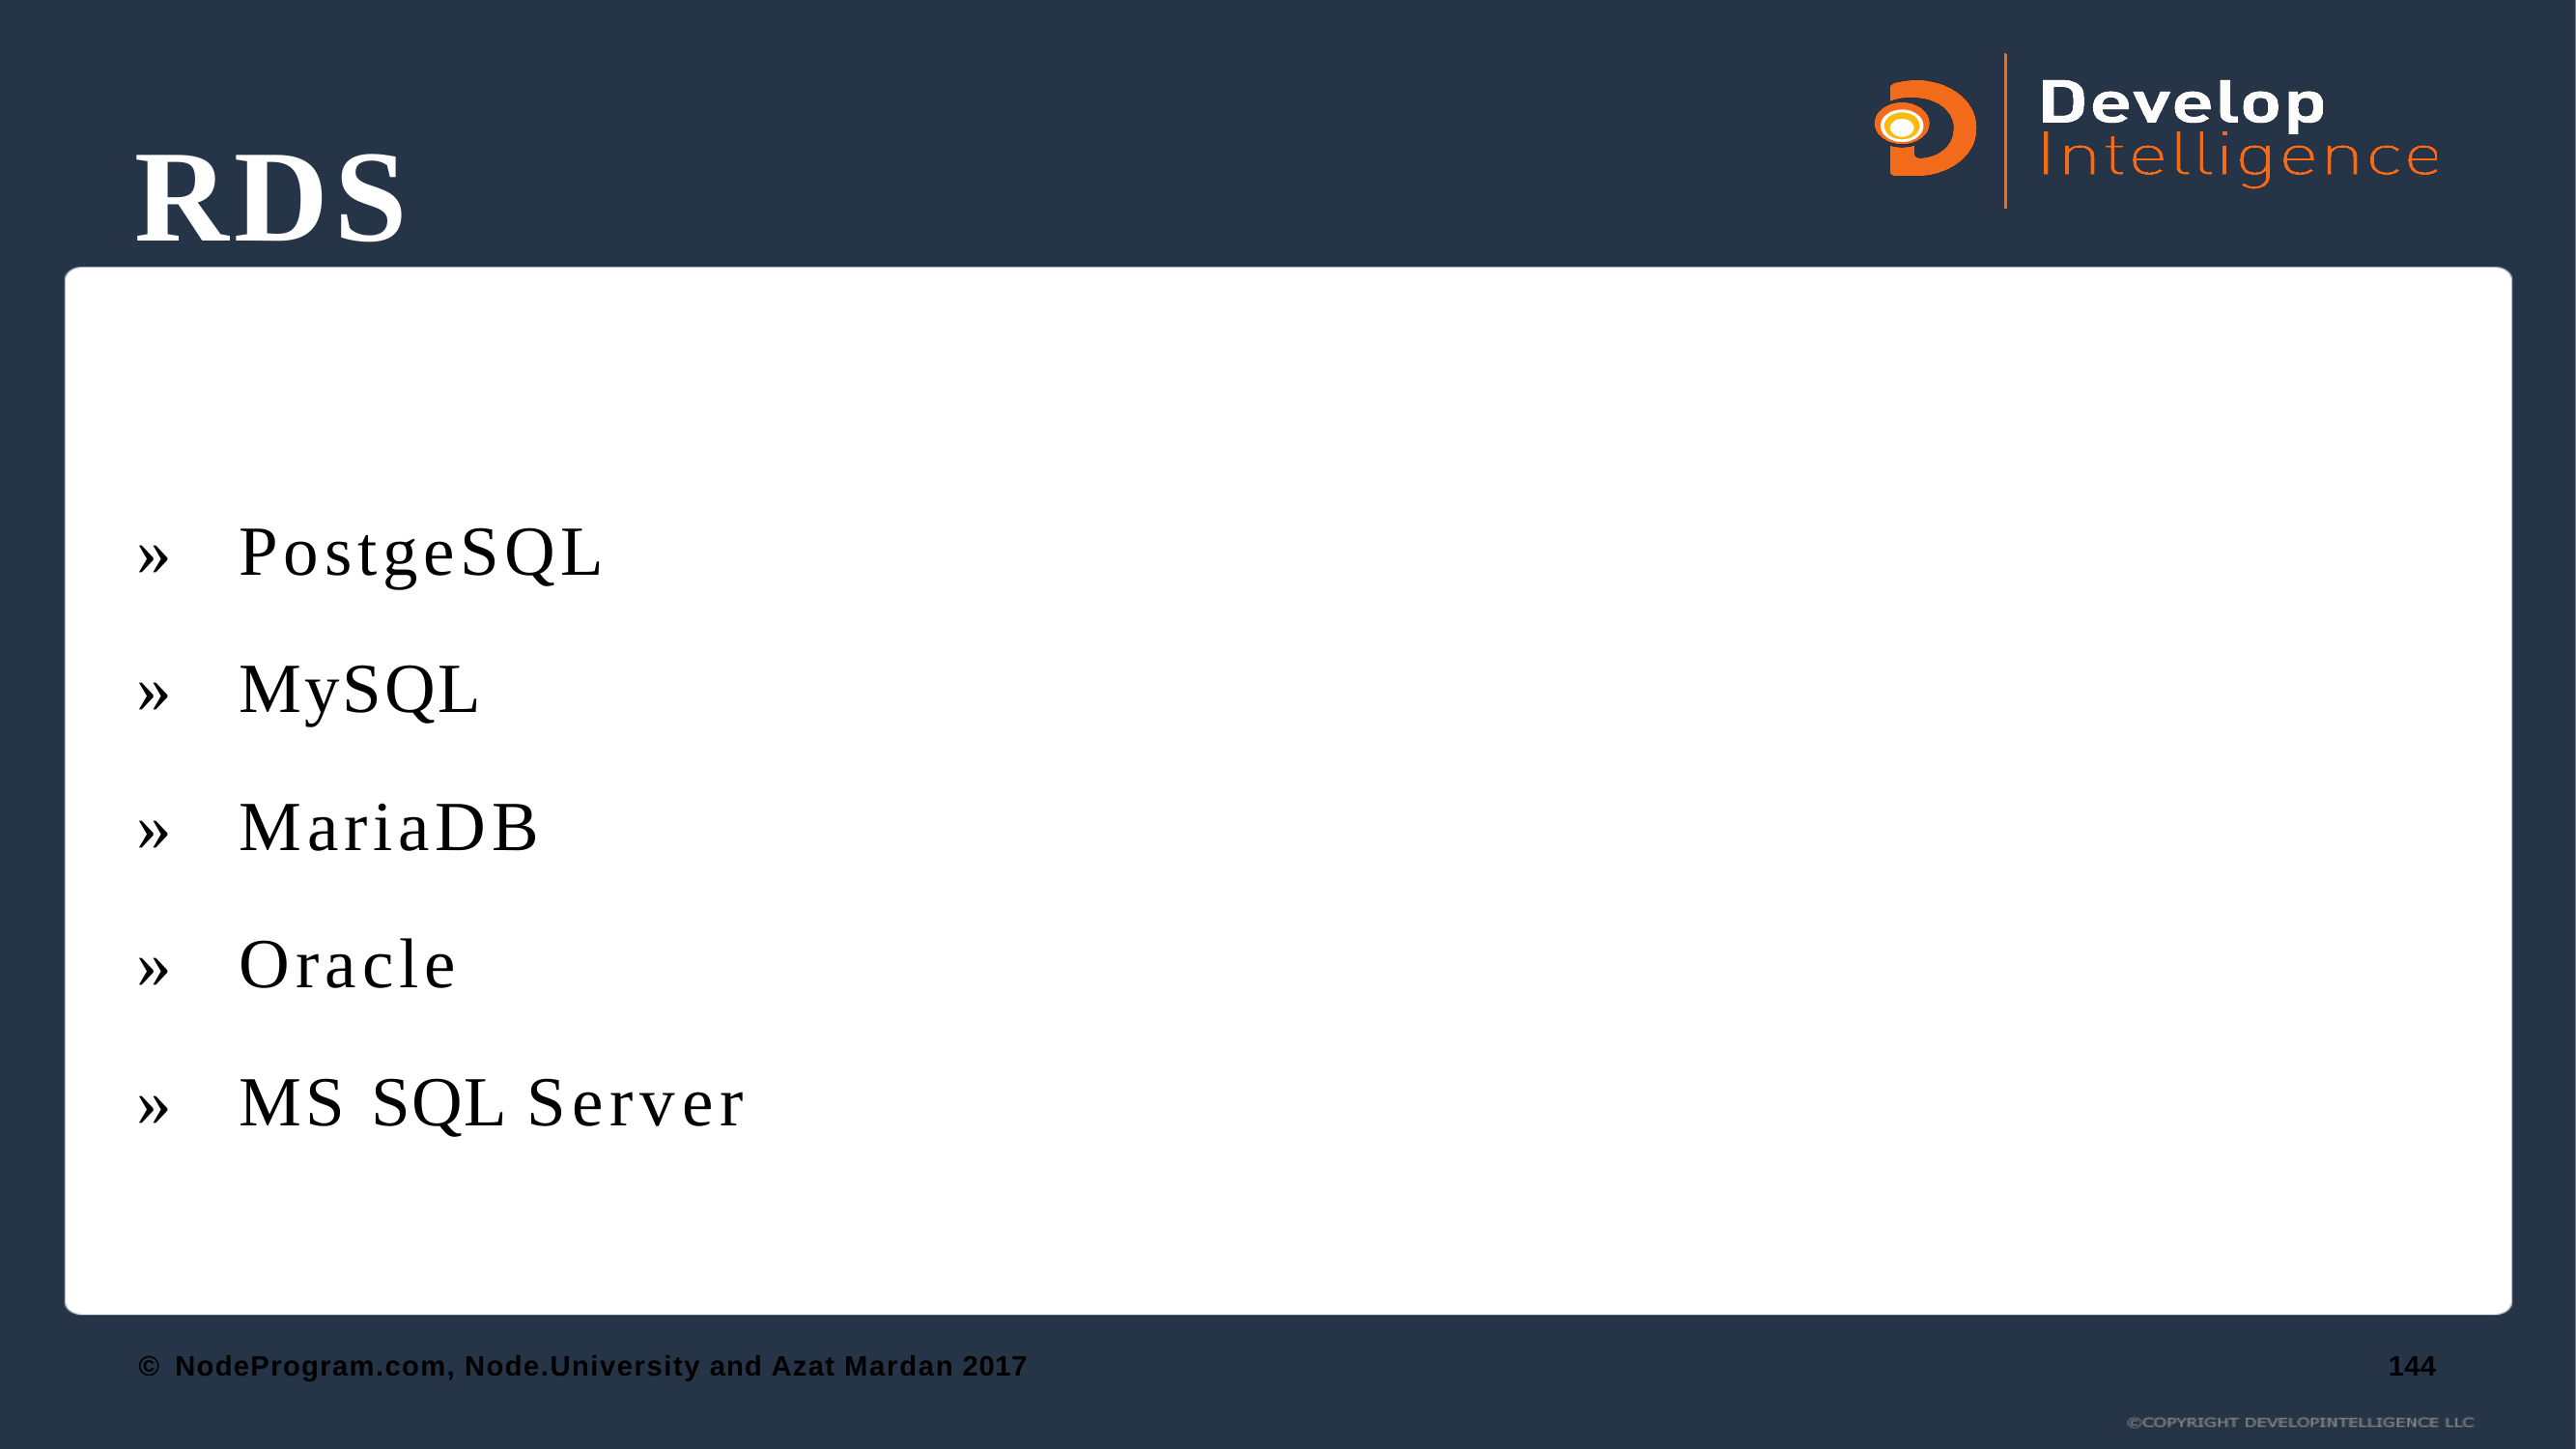

RDS
# »	Aurora
»	PostgeSQL
»	MySQL
»	MariaDB
»	Oracle
»	MS SQL Server
© NodeProgram.com, Node.University and Azat Mardan 2017
144